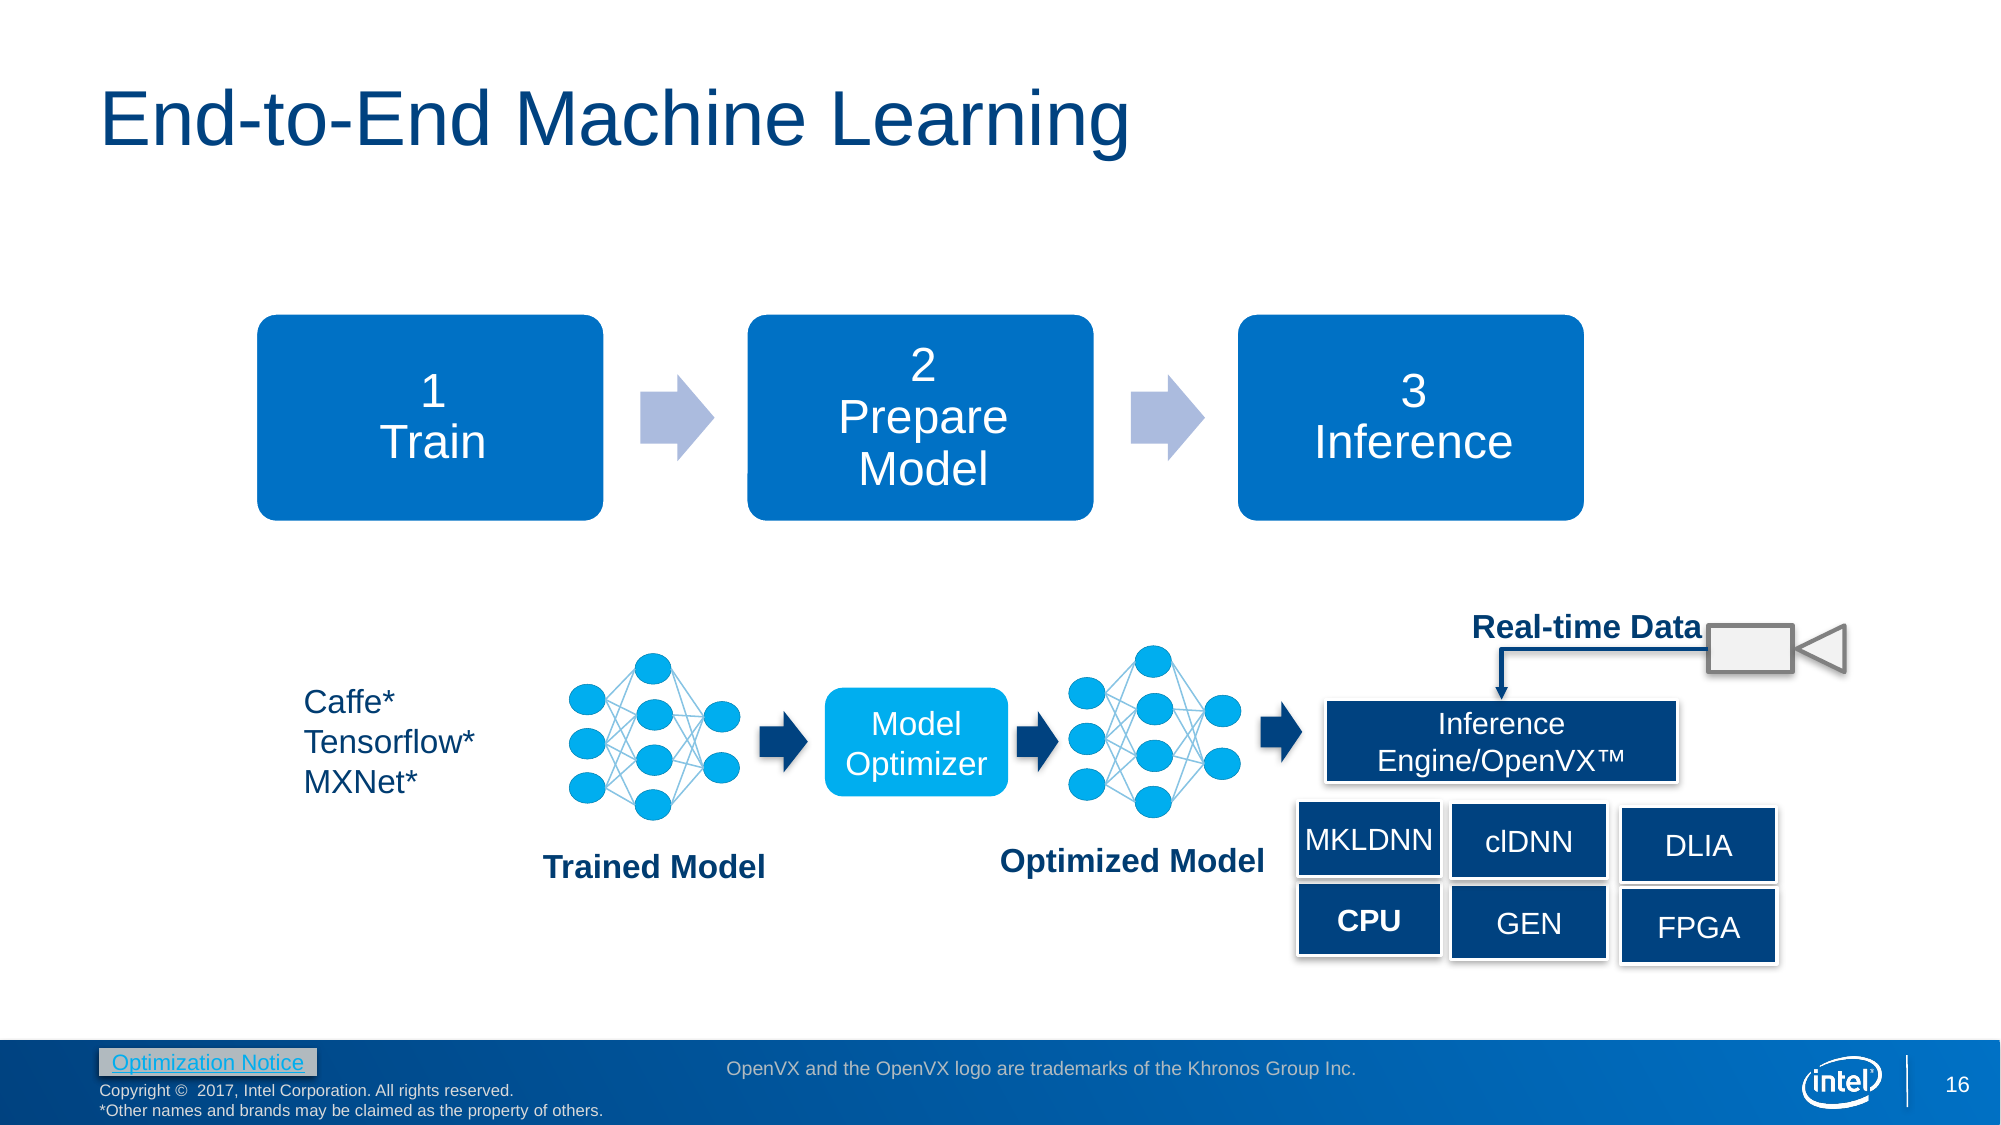

# End-to-End Machine Learning
1
Train

2
Prepare Model

3
Inference
Real-time Data

Trained Model
Caffe*
Tensorflow*
MXNet*
Model Optimizer
Inference Engine/OpenVX™

MKLDNN
clDNN
DLIA
Optimized Model
CPU
GEN
FPGA
16
OpenVX and the OpenVX logo are trademarks of the Khronos Group Inc.